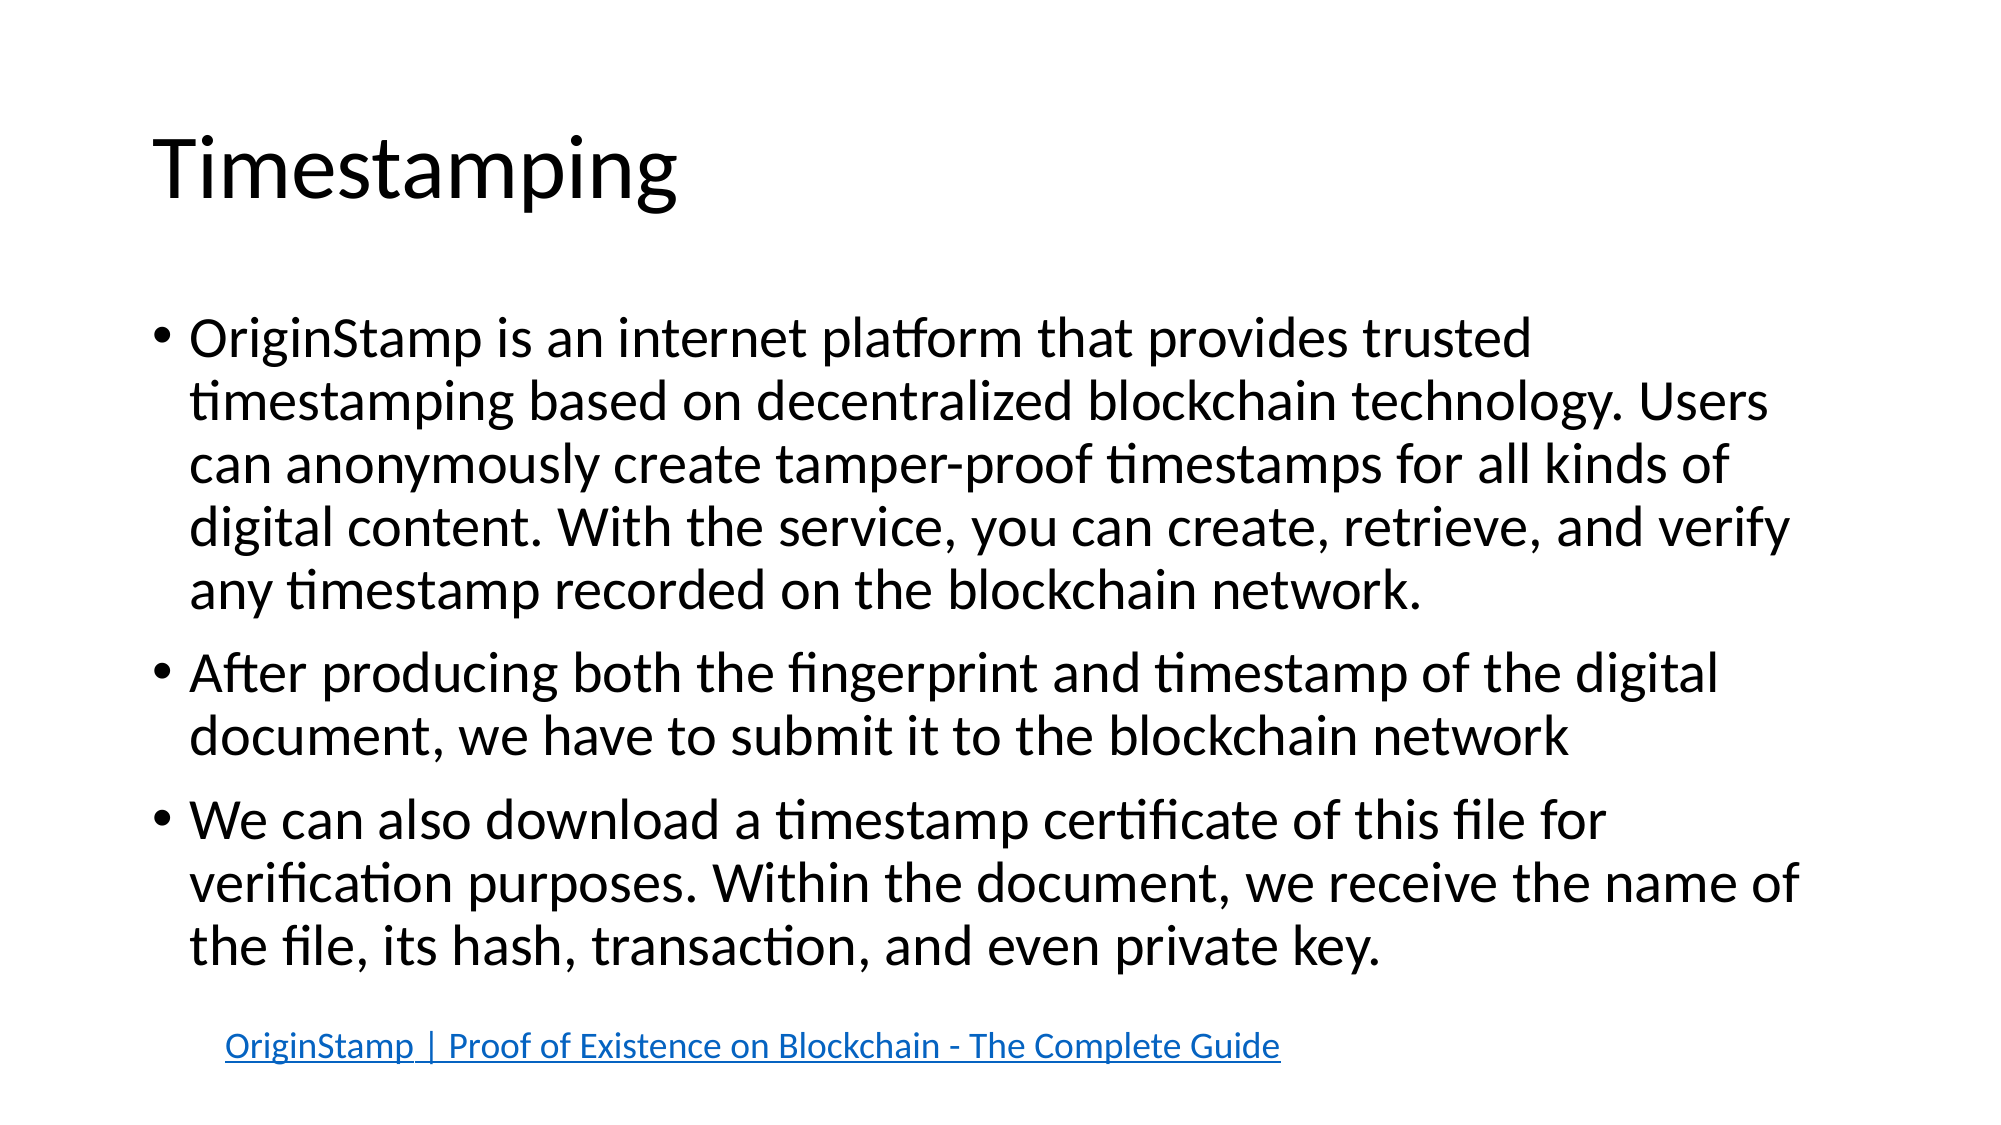

# Timestamping
OriginStamp is an internet platform that provides trusted timestamping based on decentralized blockchain technology. Users can anonymously create tamper-proof timestamps for all kinds of digital content. With the service, you can create, retrieve, and verify any timestamp recorded on the blockchain network.
After producing both the fingerprint and timestamp of the digital document, we have to submit it to the blockchain network
We can also download a timestamp certificate of this file for verification purposes. Within the document, we receive the name of the file, its hash, transaction, and even private key.
OriginStamp | Proof of Existence on Blockchain - The Complete Guide